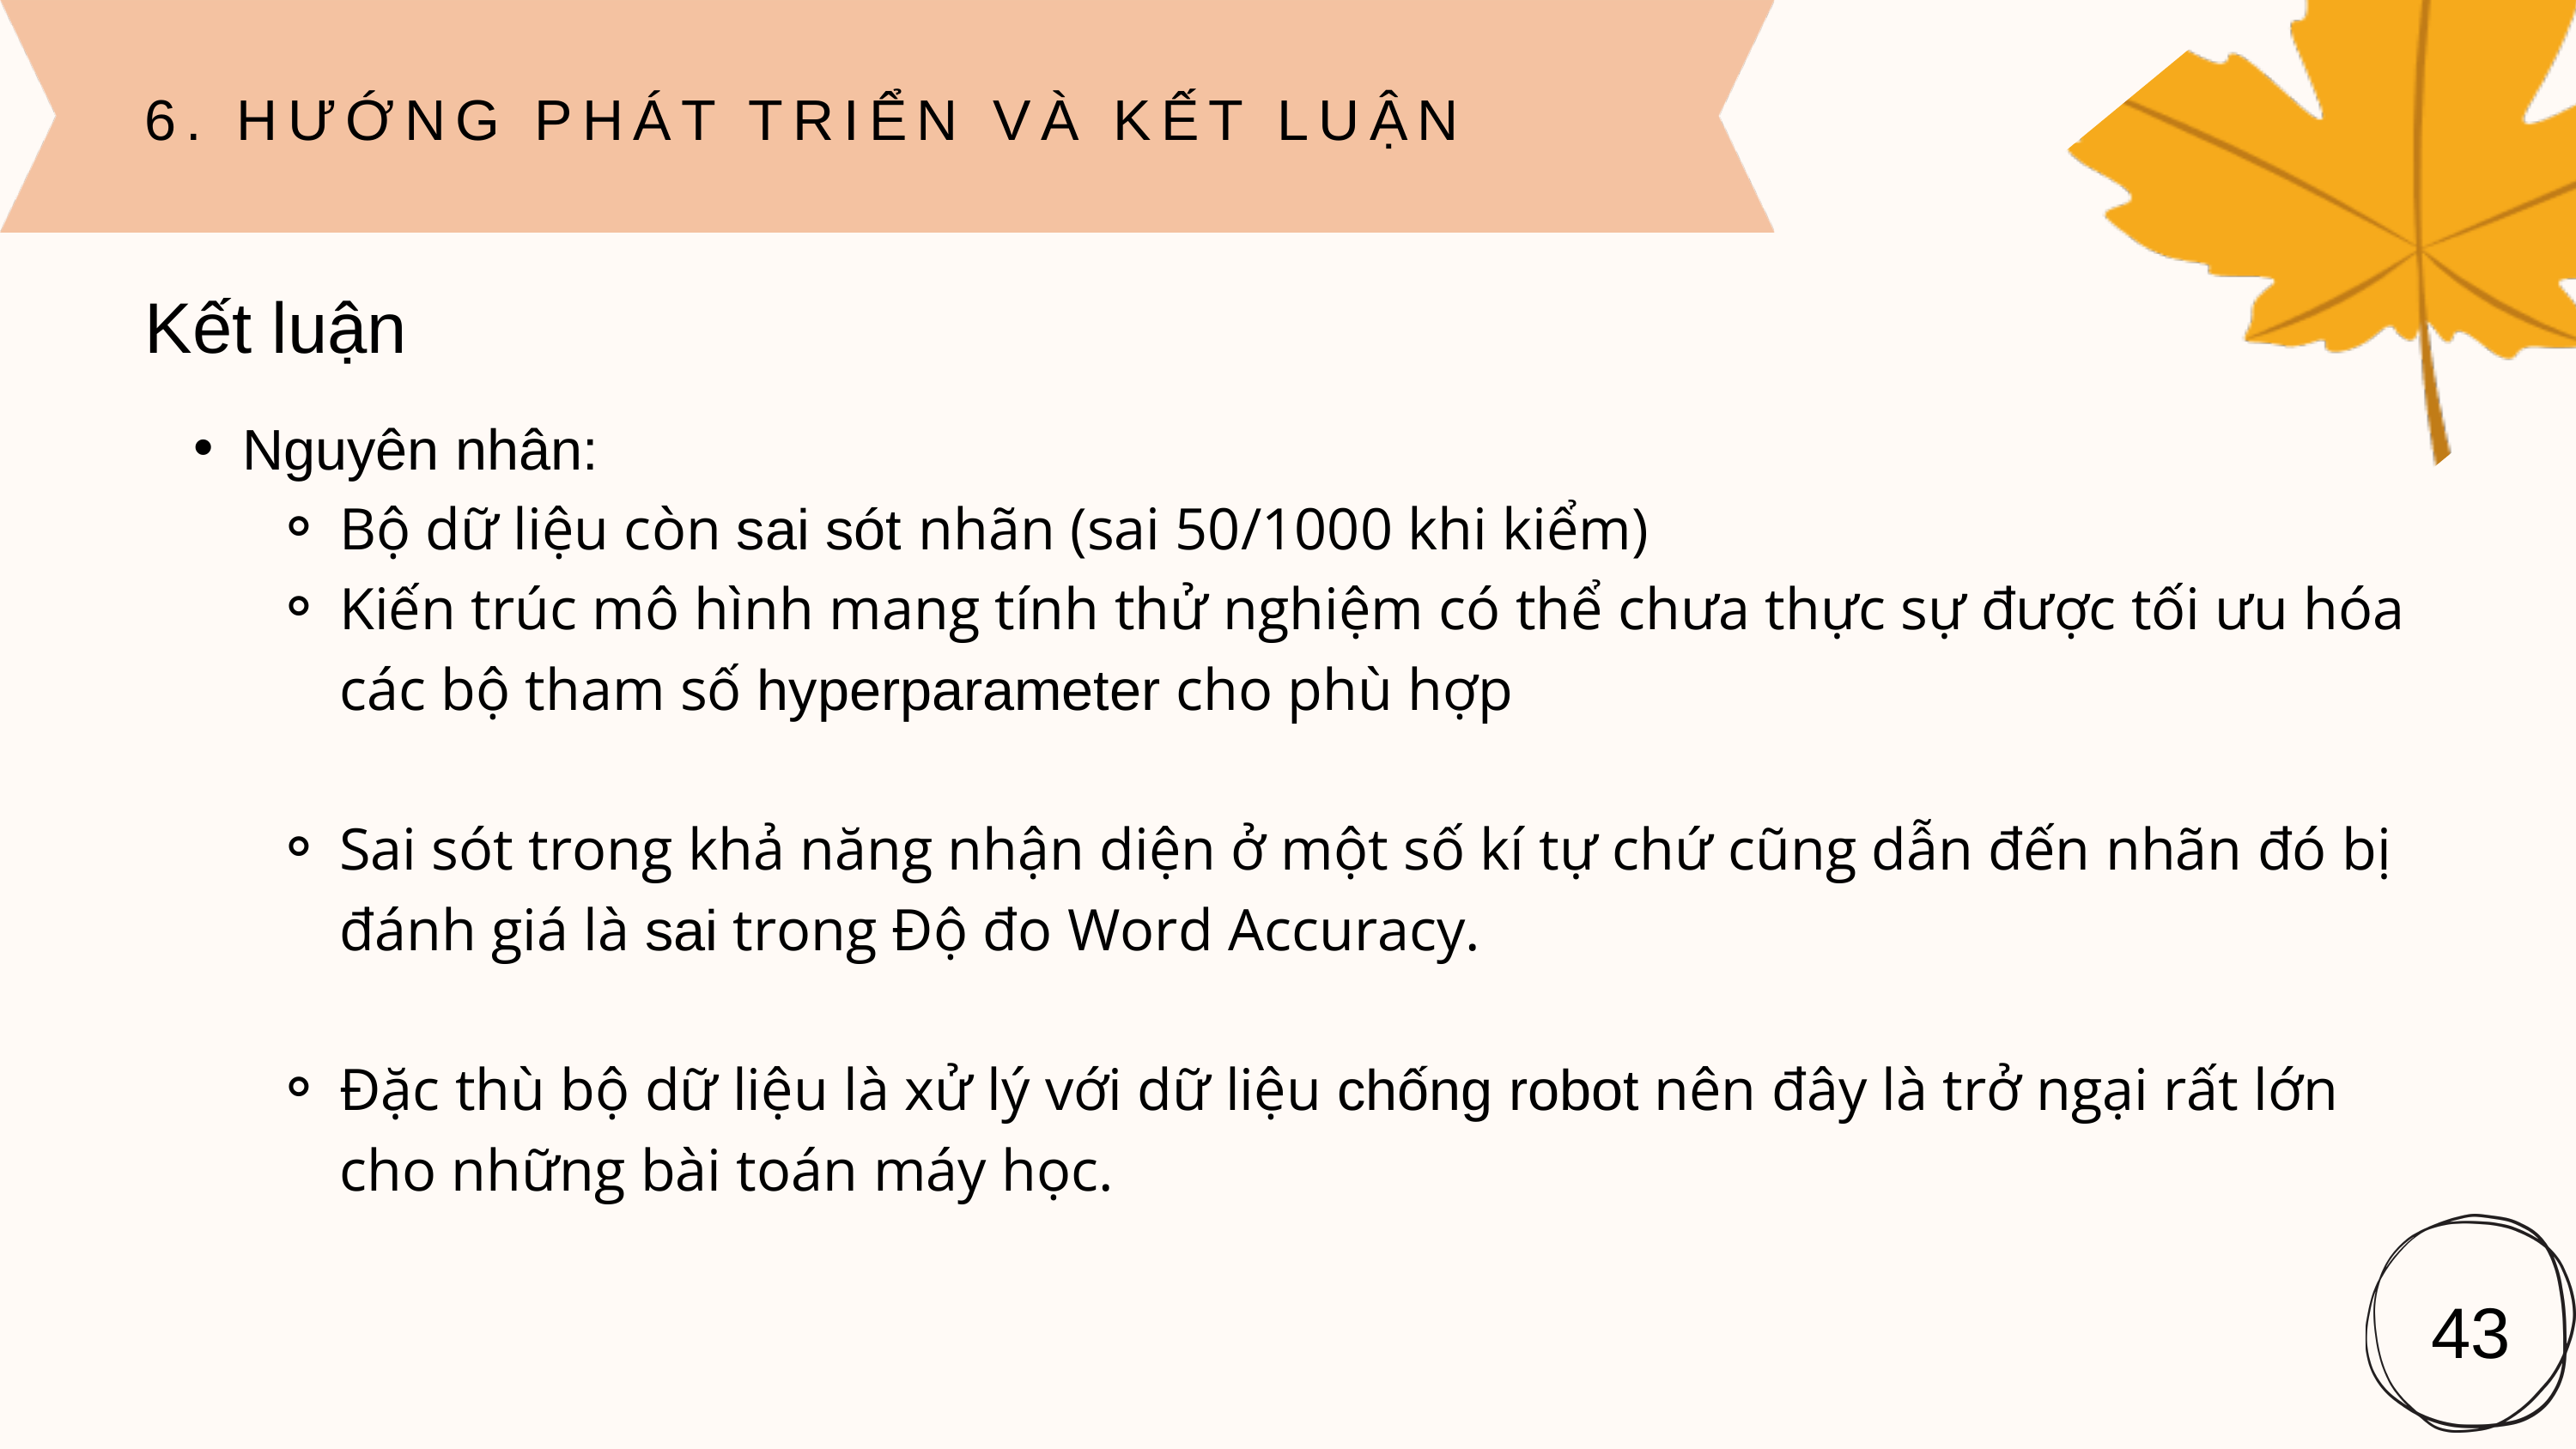

6. HƯỚNG PHÁT TRIỂN VÀ KẾT LUẬN

Kết luận
Nguyên nhân:
Bộ dữ liệu còn sai sót nhãn (sai 50/1000 khi kiểm)
Kiến trúc mô hình mang tính thử nghiệm có thể chưa thực sự được tối ưu hóa các bộ tham số hyperparameter cho phù hợp

Sai sót trong khả năng nhận diện ở một số kí tự chứ cũng dẫn đến nhãn đó bị đánh giá là sai trong Độ đo Word Accuracy.

Đặc thù bộ dữ liệu là xử lý với dữ liệu chống robot nên đây là trở ngại rất lớn cho những bài toán máy học.

43